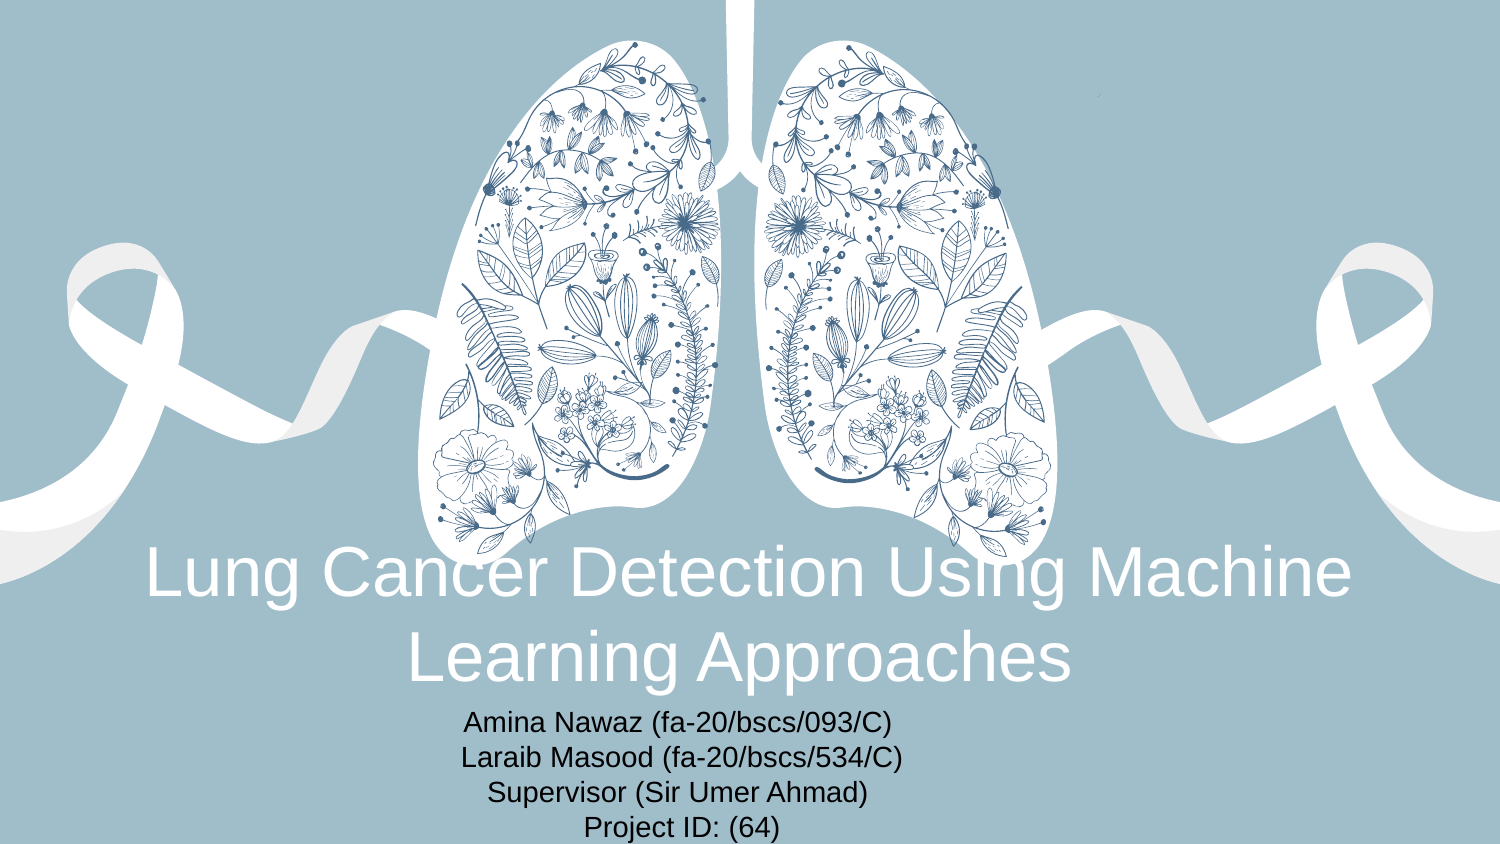

# Lung Cancer Detection Using Machine Learning Approaches
Amina Nawaz (fa-20/bscs/093/C)
Laraib Masood (fa-20/bscs/534/C)
Supervisor (Sir Umer Ahmad)
Project ID: (64)